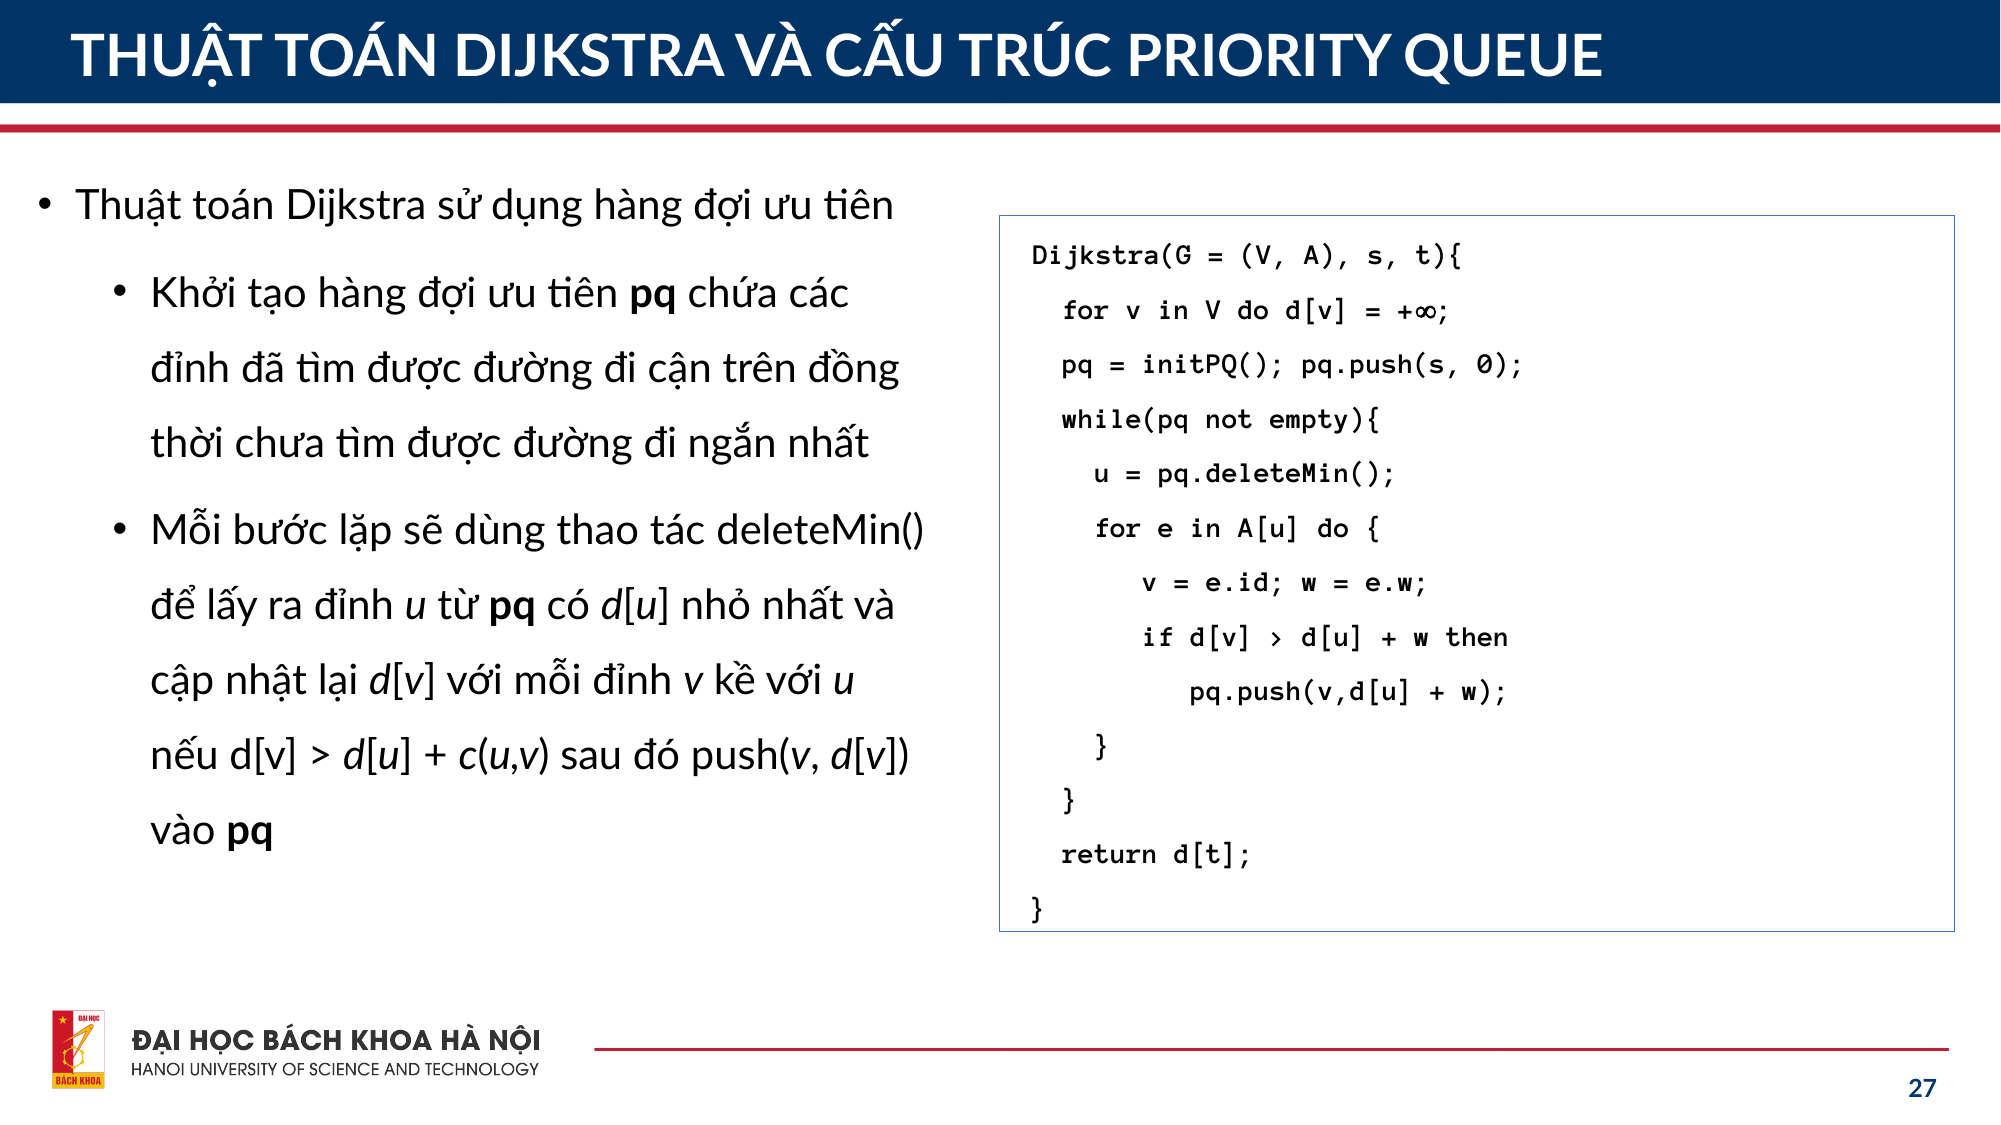

# THUẬT TOÁN DIJKSTRA VÀ CẤU TRÚC PRIORITY QUEUE
Thuật toán Dijkstra sử dụng hàng đợi ưu tiên
Khởi tạo hàng đợi ưu tiên pq chứa các đỉnh đã tìm được đường đi cận trên đồng thời chưa tìm được đường đi ngắn nhất
Mỗi bước lặp sẽ dùng thao tác deleteMin() để lấy ra đỉnh u từ pq có d[u] nhỏ nhất và cập nhật lại d[v] với mỗi đỉnh v kề với u nếu d[v] > d[u] + c(u,v) sau đó push(v, d[v]) vào pq

 Dijkstra(G = (V, A), s, t){
   for v in V do d[v] = +∞;
   pq = initPQ(); pq.push(s, 0);
   while(pq not empty){
     u = pq.deleteMin();
     for e in A[u] do {
        v = e.id; w = e.w;
        if d[v] > d[u] + w then
           pq.push(v,d[u] + w);
     }
   }
   return d[t];
 }
27